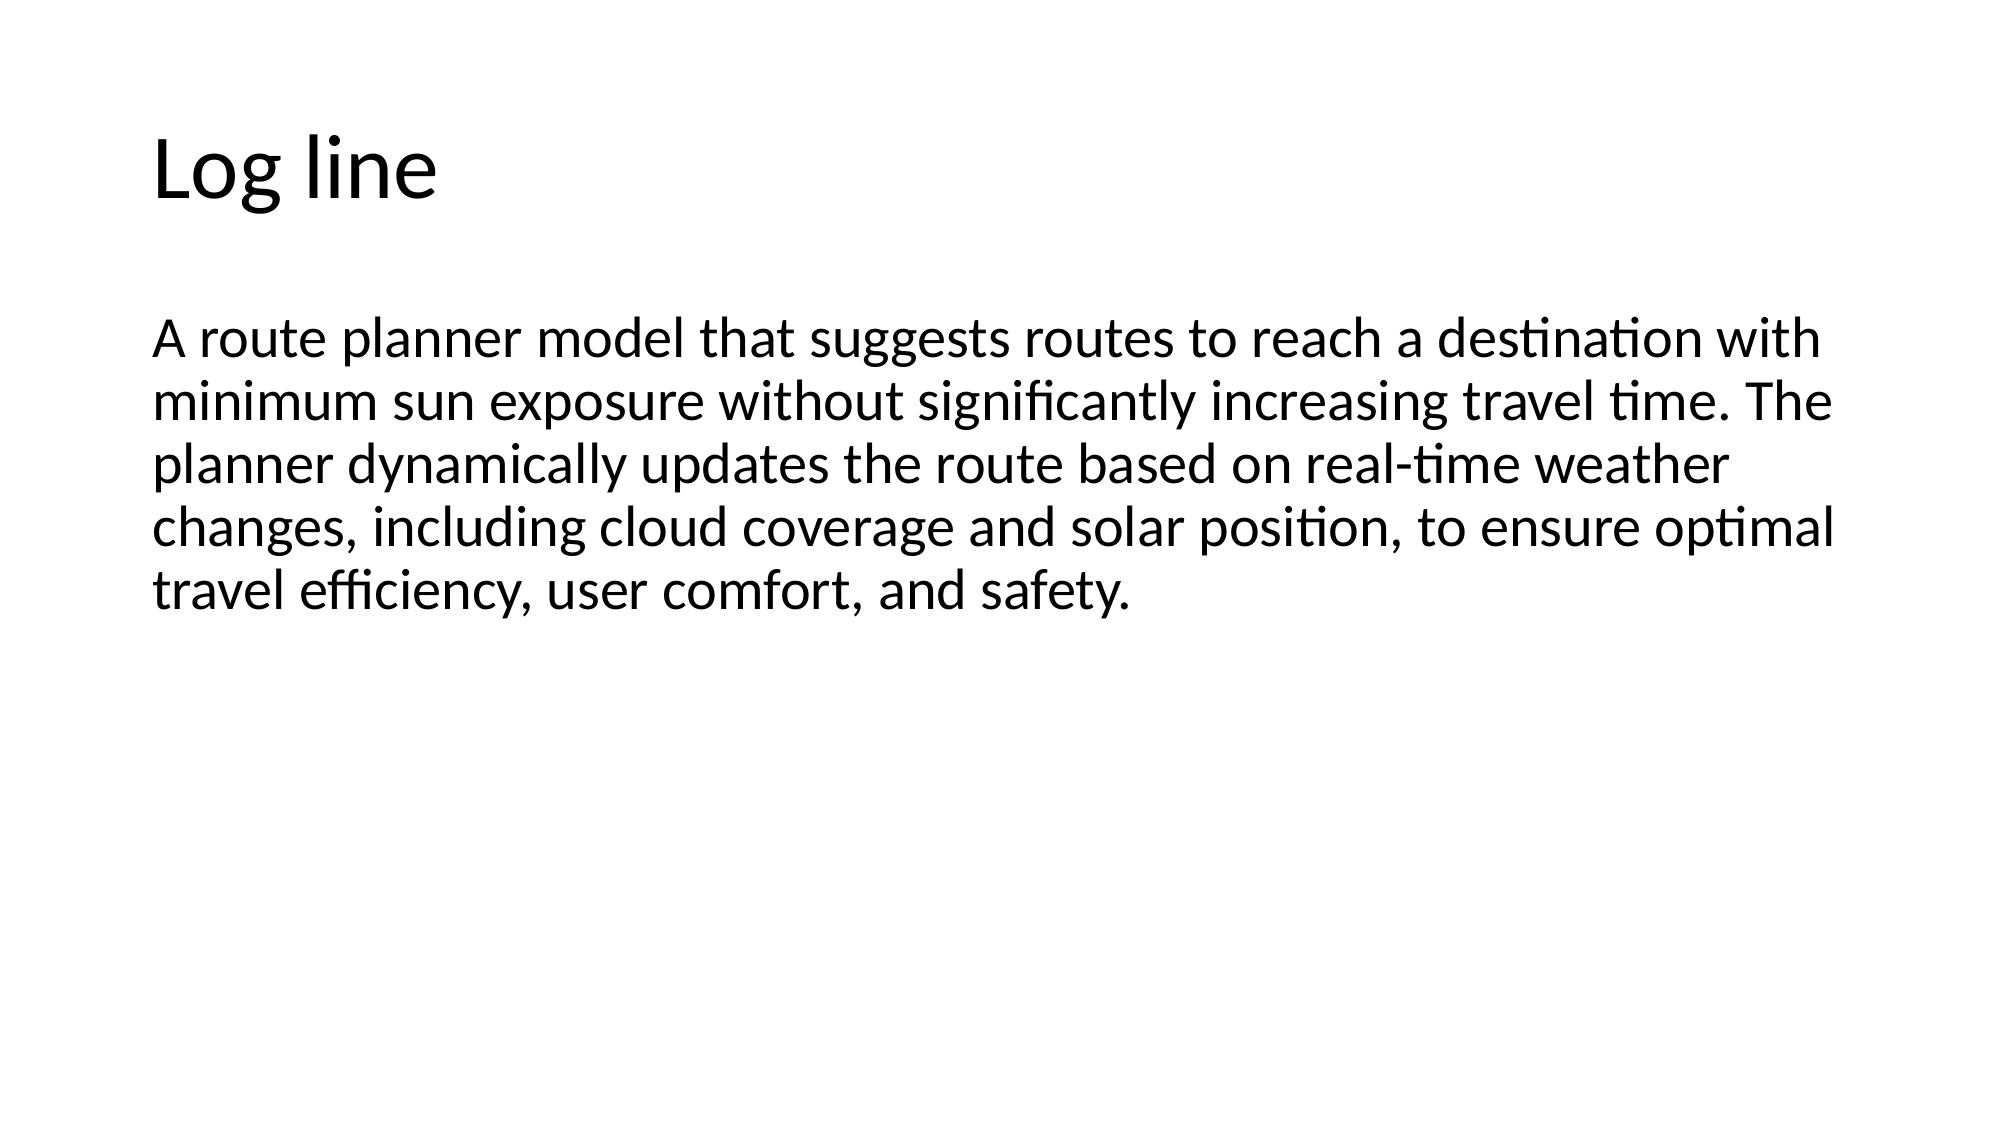

# Log line
A route planner model that suggests routes to reach a destination with minimum sun exposure without significantly increasing travel time. The planner dynamically updates the route based on real-time weather changes, including cloud coverage and solar position, to ensure optimal travel efficiency, user comfort, and safety.